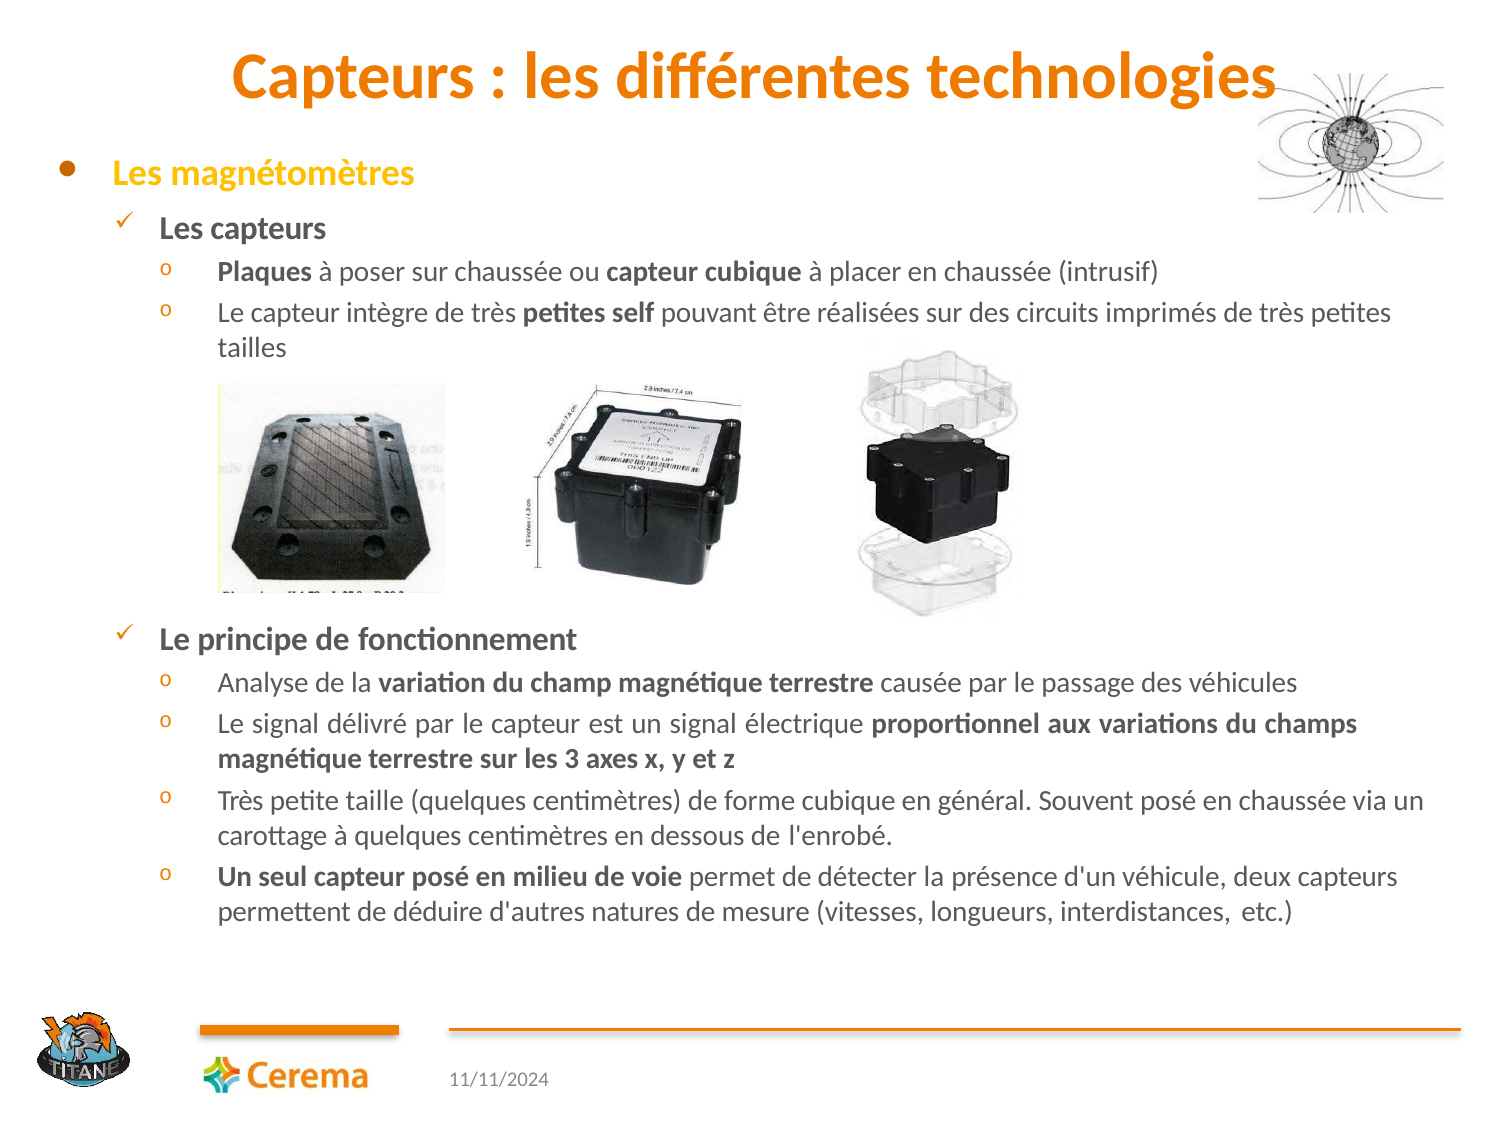

# Capteurs : les différentes technologies

Les magnétomètres
Les capteurs
Plaques à poser sur chaussée ou capteur cubique à placer en chaussée (intrusif)
Le capteur intègre de très petites self pouvant être réalisées sur des circuits imprimés de très petites  tailles

Le principe de fonctionnement
Analyse de la variation du champ magnétique terrestre causée par le passage des véhicules
Le signal délivré par le capteur est un signal électrique proportionnel aux variations du champs
magnétique terrestre sur les 3 axes x, y et z
Très petite taille (quelques centimètres) de forme cubique en général. Souvent posé en chaussée via un  carottage à quelques centimètres en dessous de l'enrobé.
Un seul capteur posé en milieu de voie permet de détecter la présence d'un véhicule, deux capteurs  permettent de déduire d'autres natures de mesure (vitesses, longueurs, interdistances, etc.)